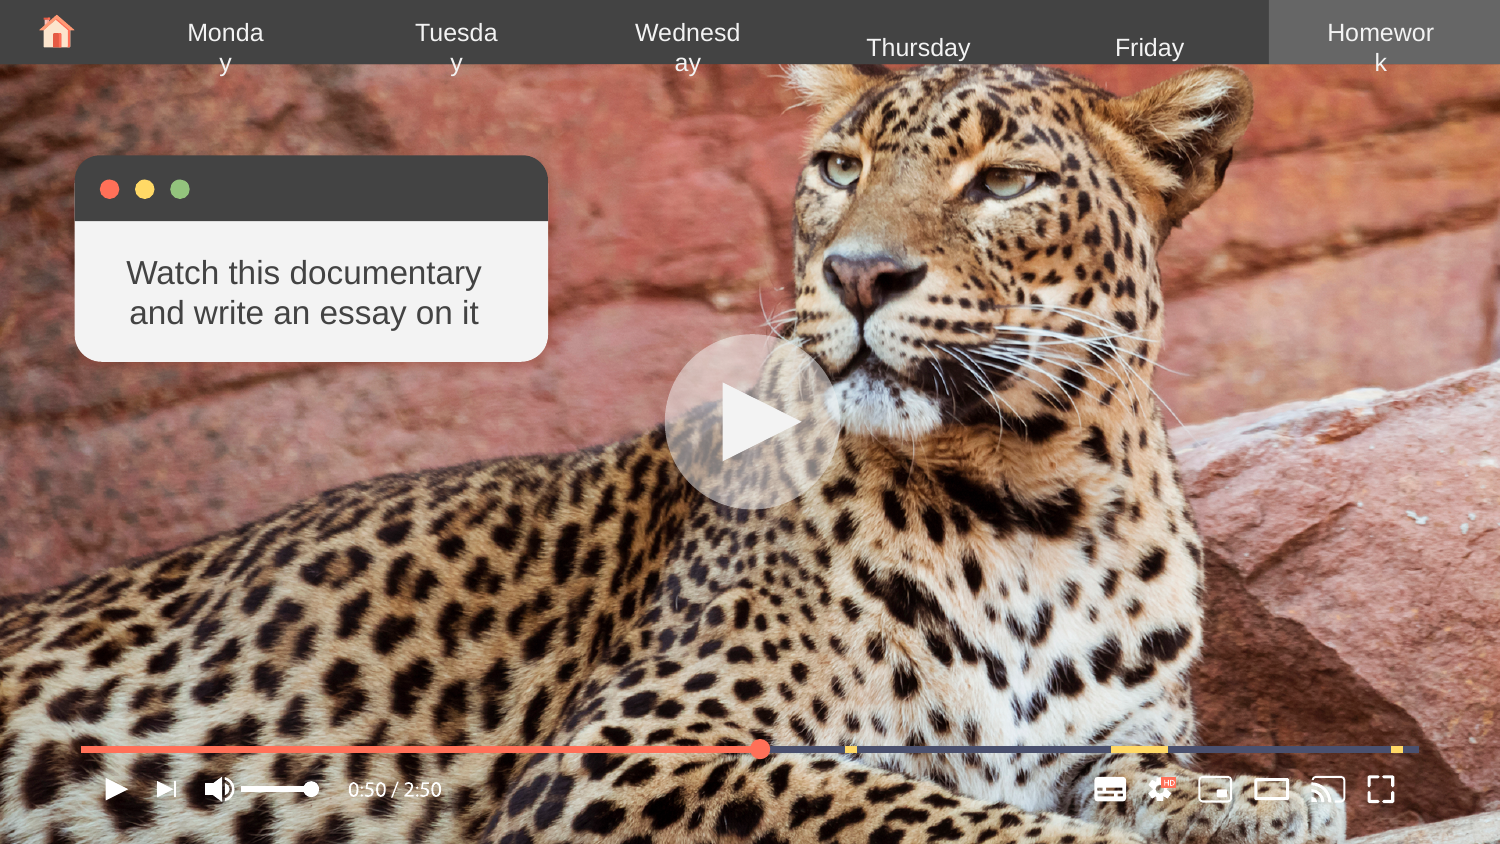

Thursday
Monday
Tuesday
Wednesday
Friday
Homework

Watch this documentary and write an essay on it